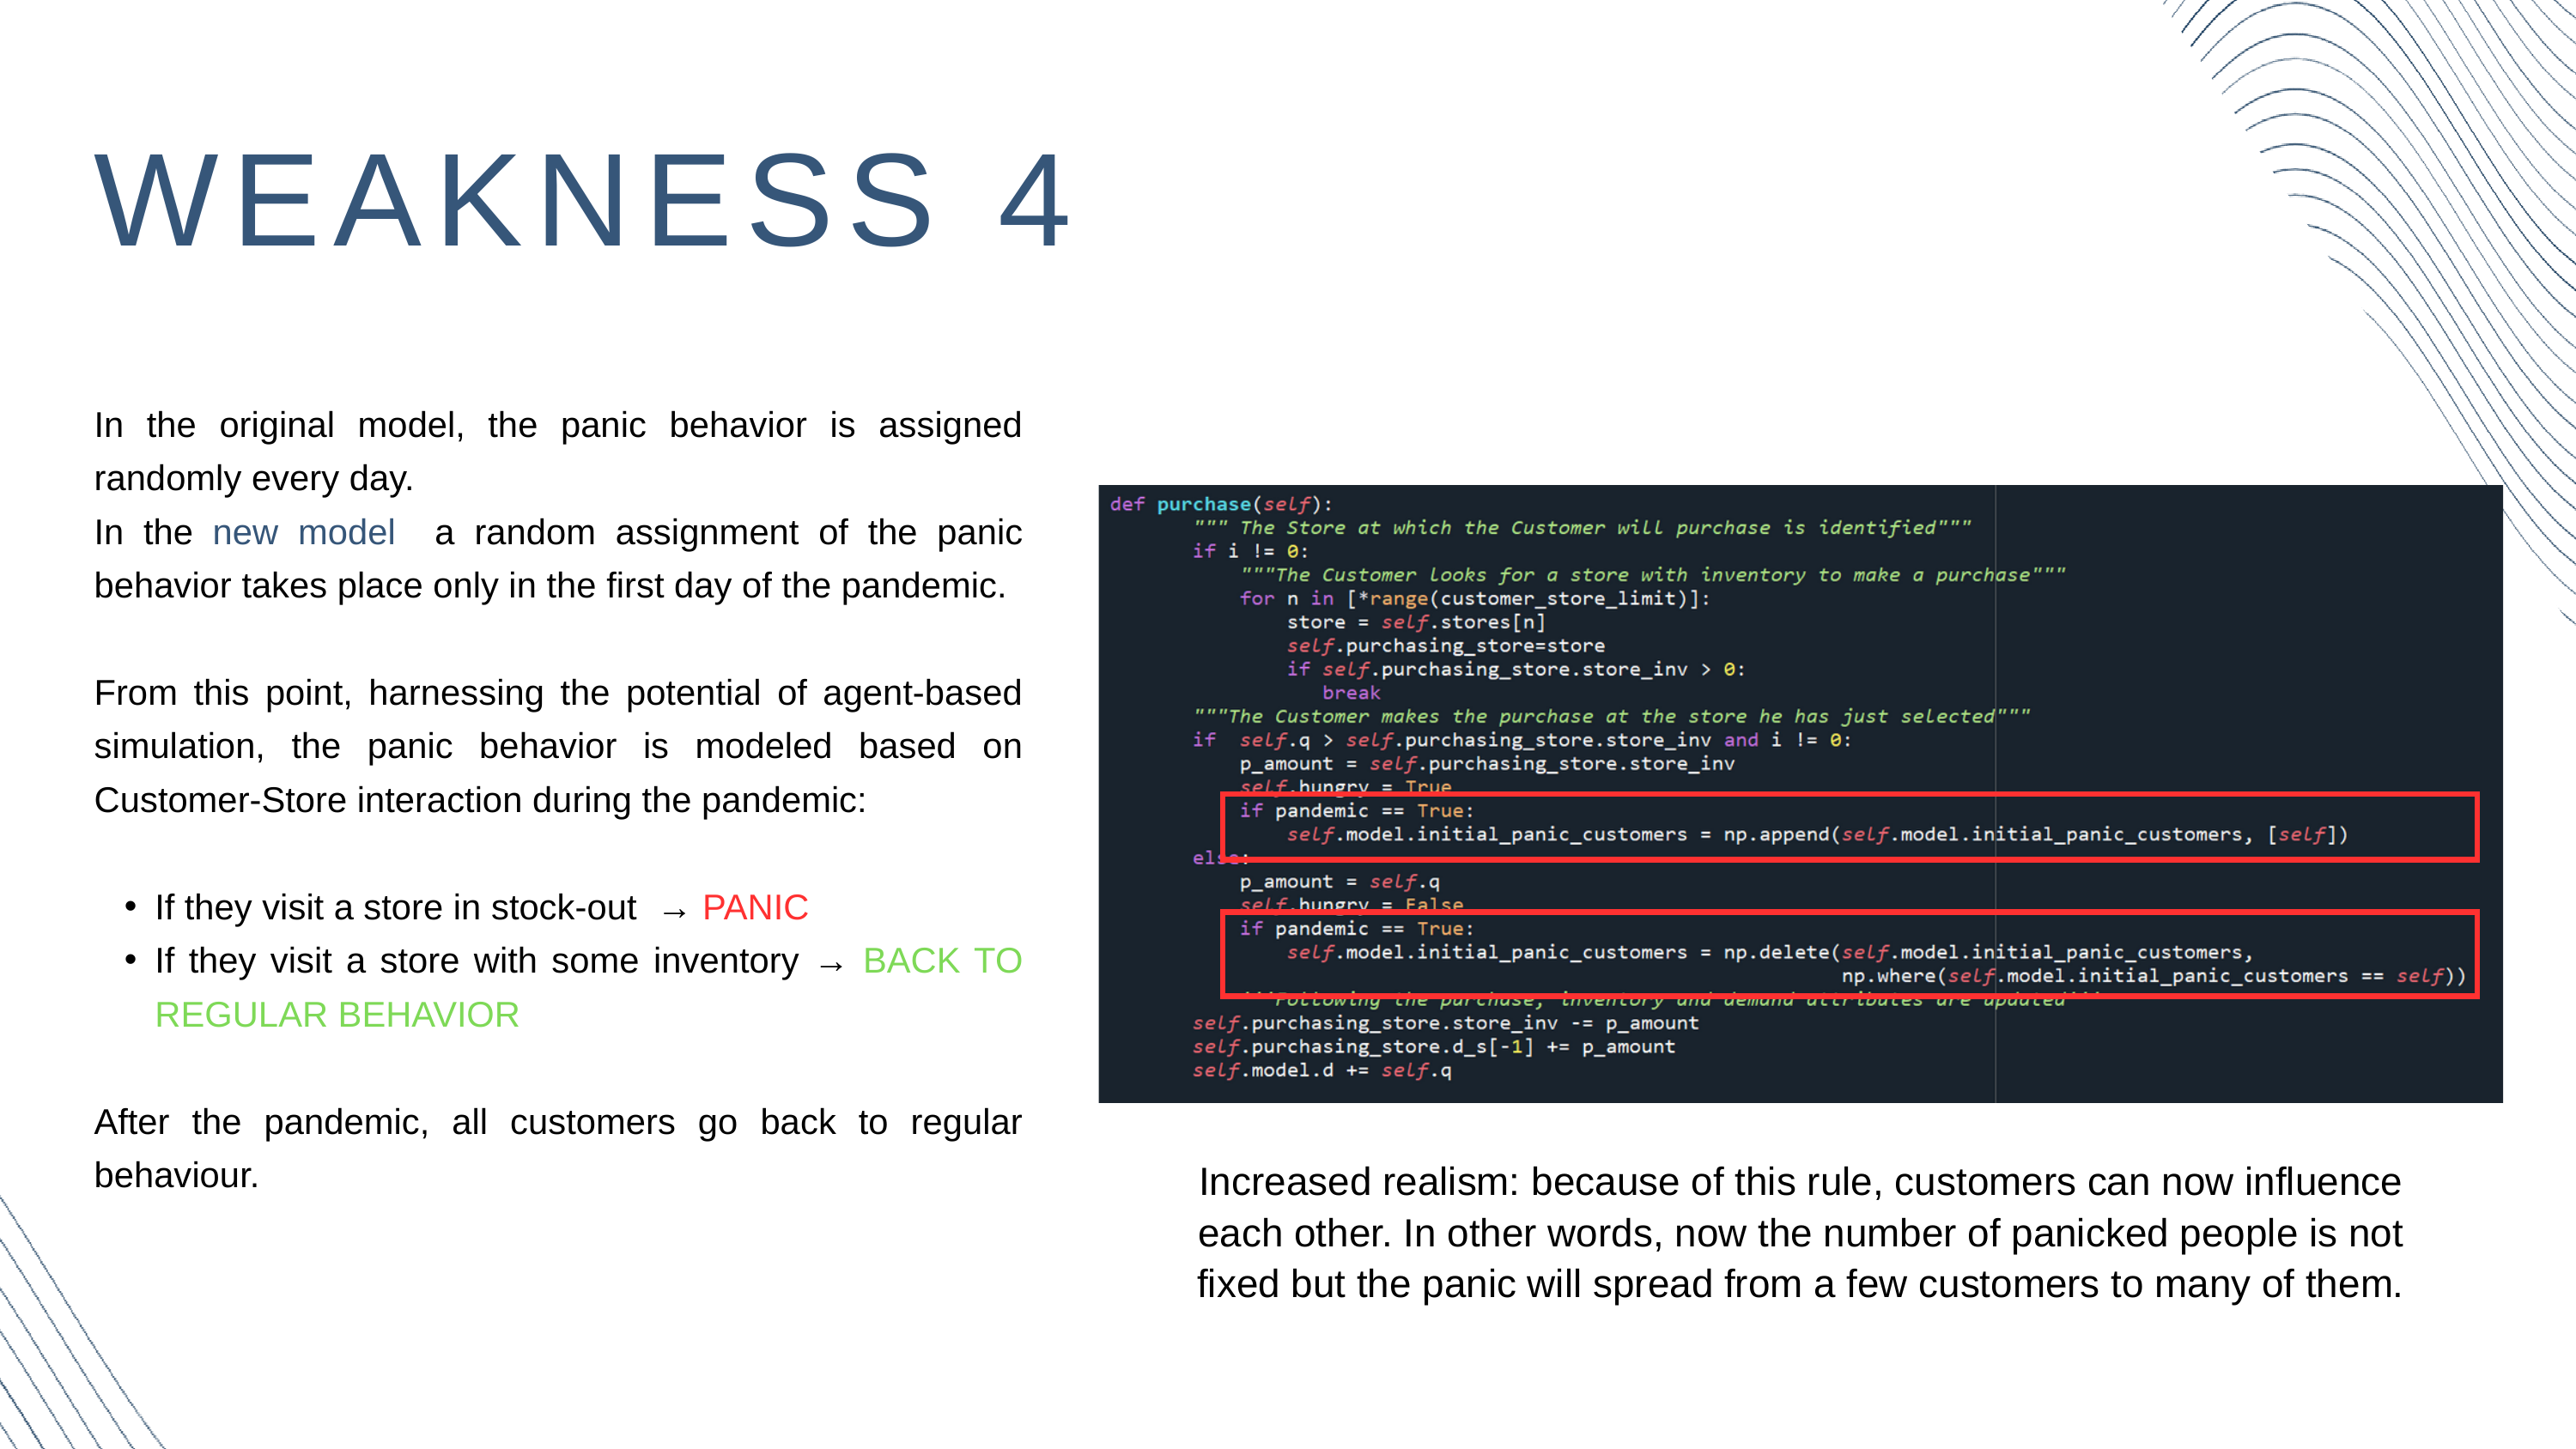

WEAKNESS 4
In the original model, the panic behavior is assigned randomly every day.
In the new model  a random assignment of the panic behavior takes place only in the first day of the pandemic.

From this point, harnessing the potential of agent-based simulation, the panic behavior is modeled based on Customer-Store interaction during the pandemic:

If they visit a store in stock-out  → PANIC
If they visit a store with some inventory → BACK TO REGULAR BEHAVIOR

After the pandemic, all customers go back to regular behaviour.

Increased realism: because of this rule, customers can now influence each other. In other words, now the number of panicked people is not fixed but the panic will spread from a few customers to many of them.